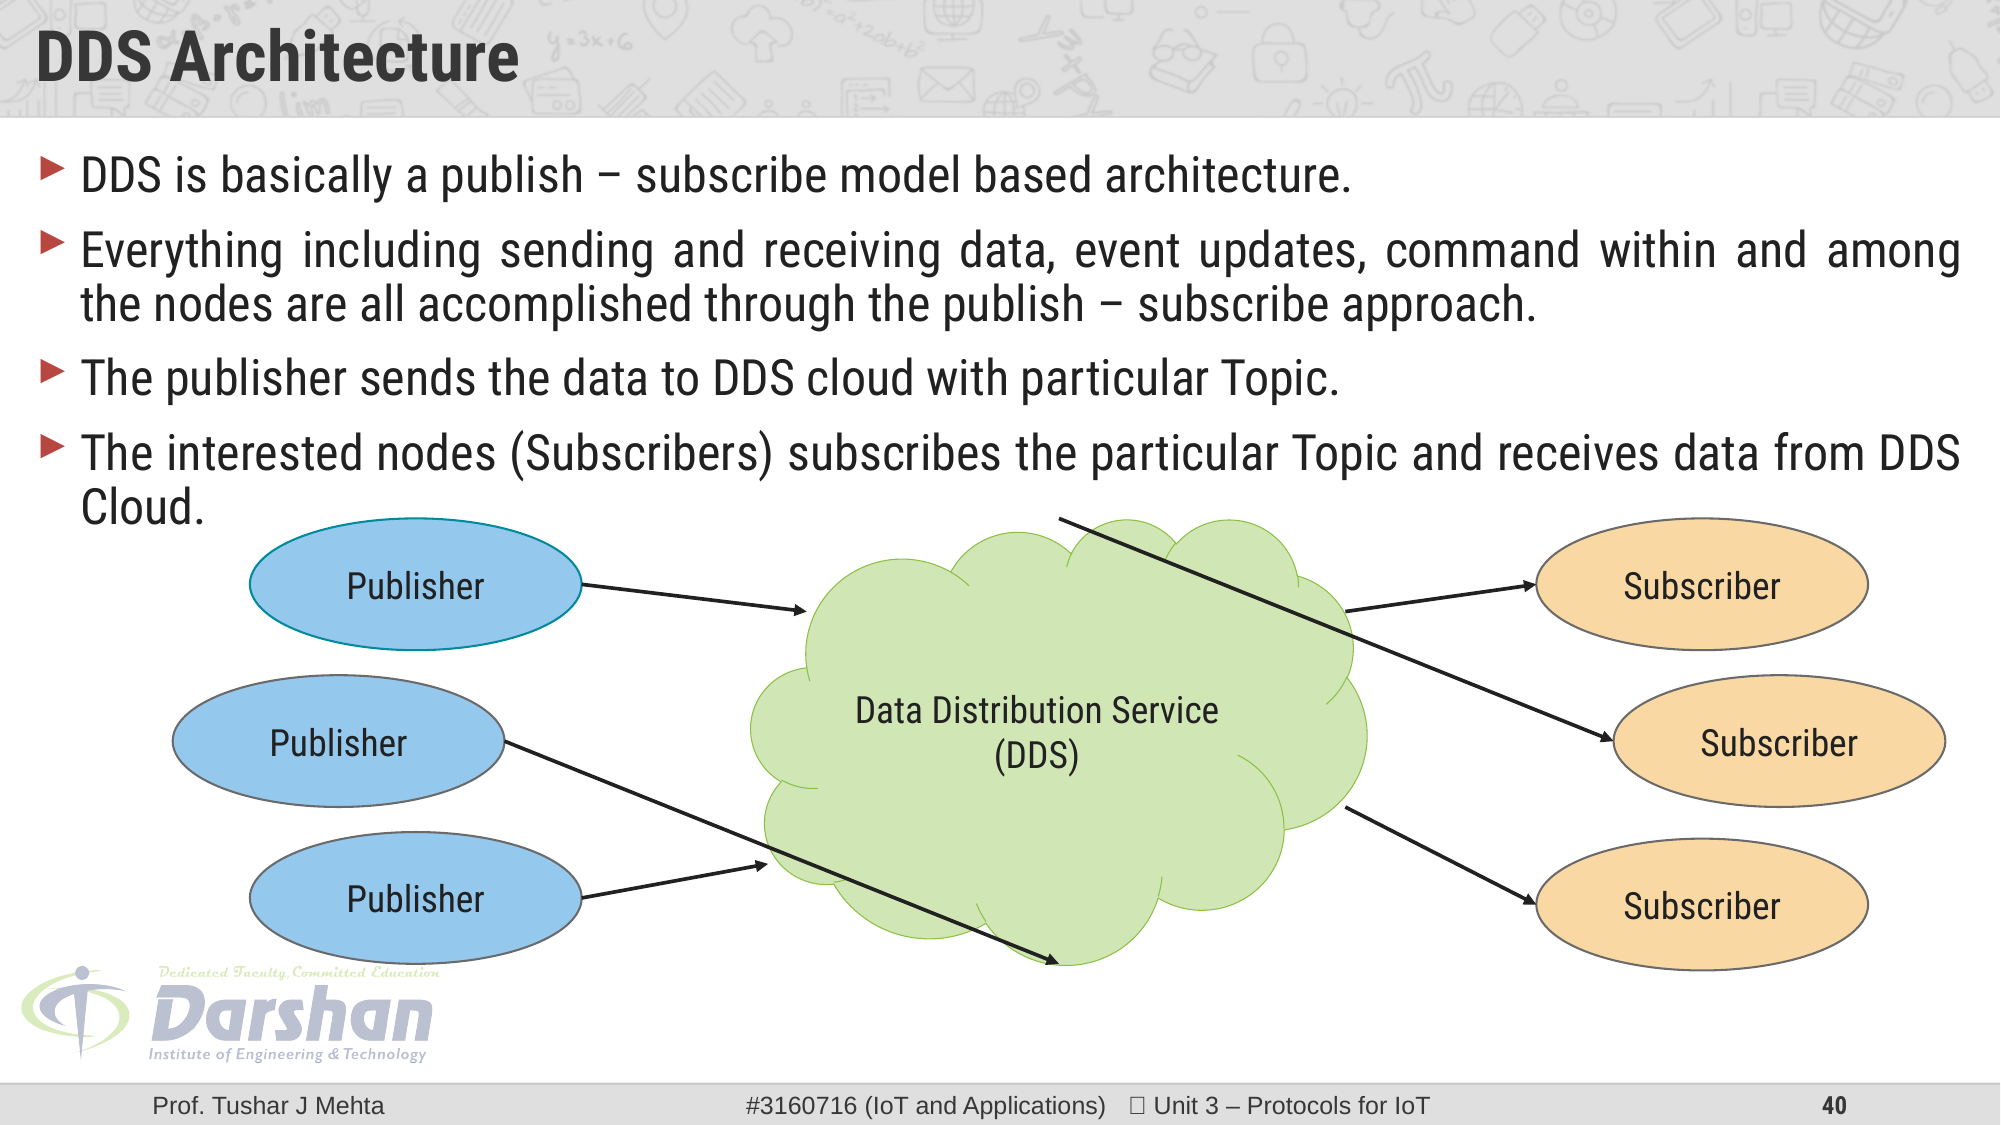

# DDS Architecture
DDS is basically a publish – subscribe model based architecture.
Everything including sending and receiving data, event updates, command within and among the nodes are all accomplished through the publish – subscribe approach.
The publisher sends the data to DDS cloud with particular Topic.
The interested nodes (Subscribers) subscribes the particular Topic and receives data from DDS Cloud.

Publisher
Data Distribution Service
(DDS)
Subscriber
Subscriber
Publisher
Publisher
Subscriber